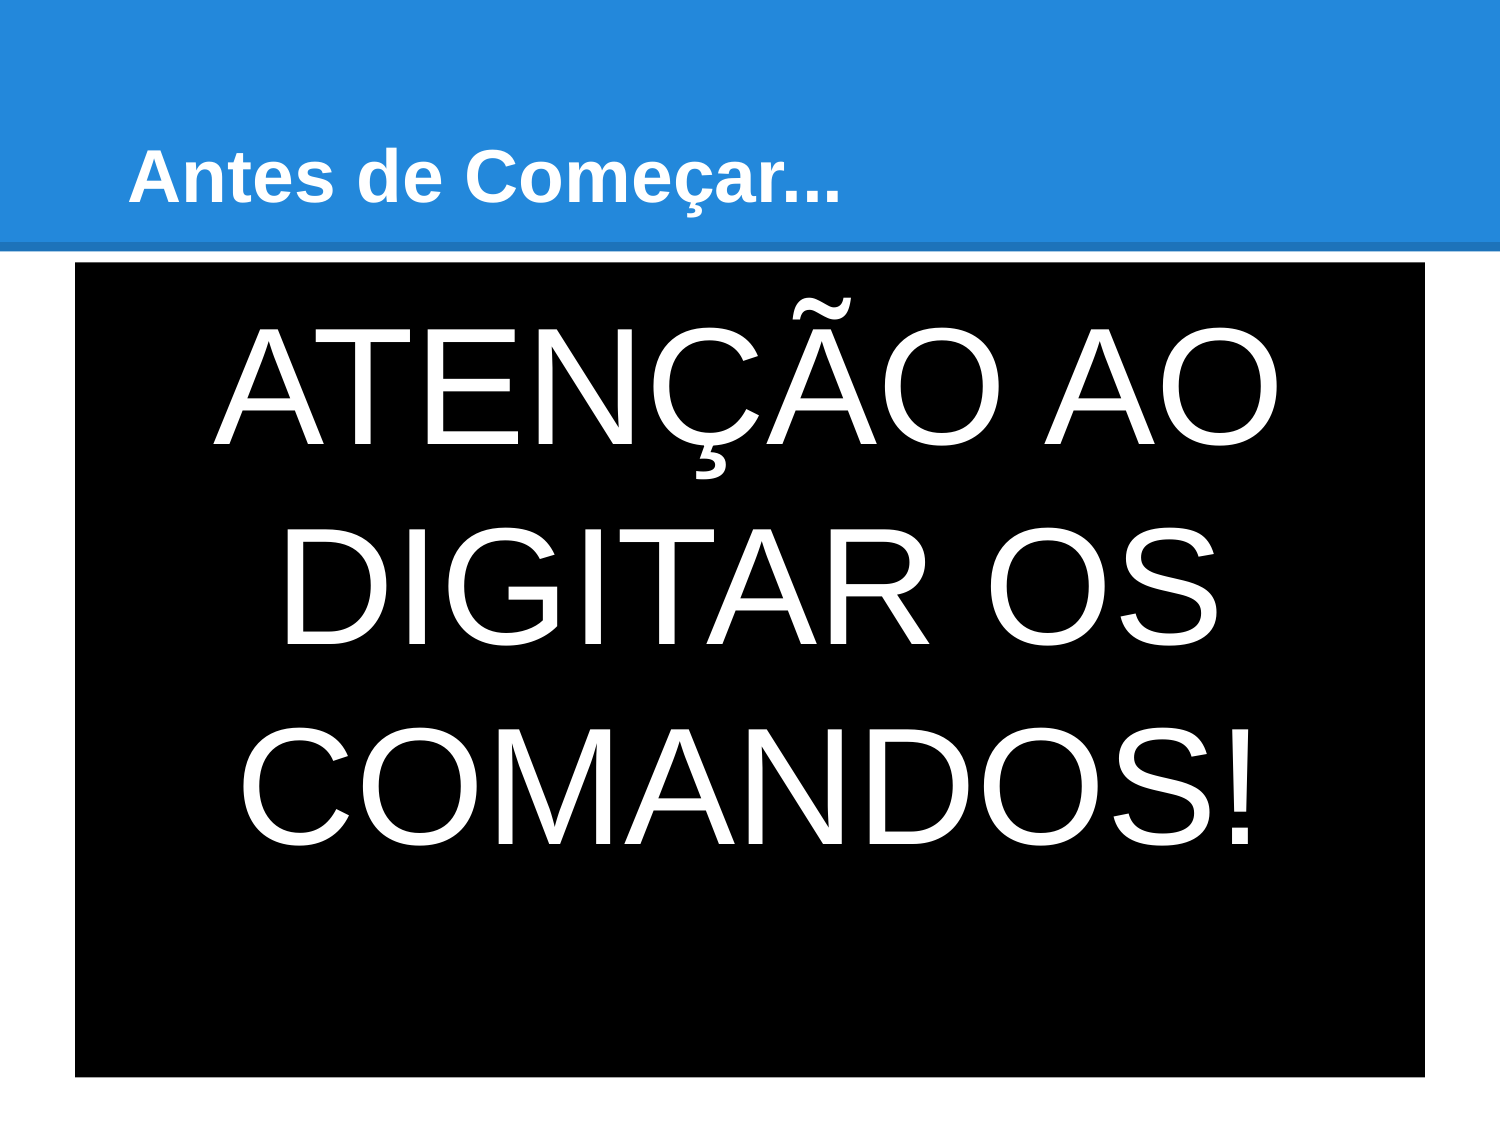

# Antes de Começar...
ATENÇÃO AO DIGITAR OS COMANDOS!